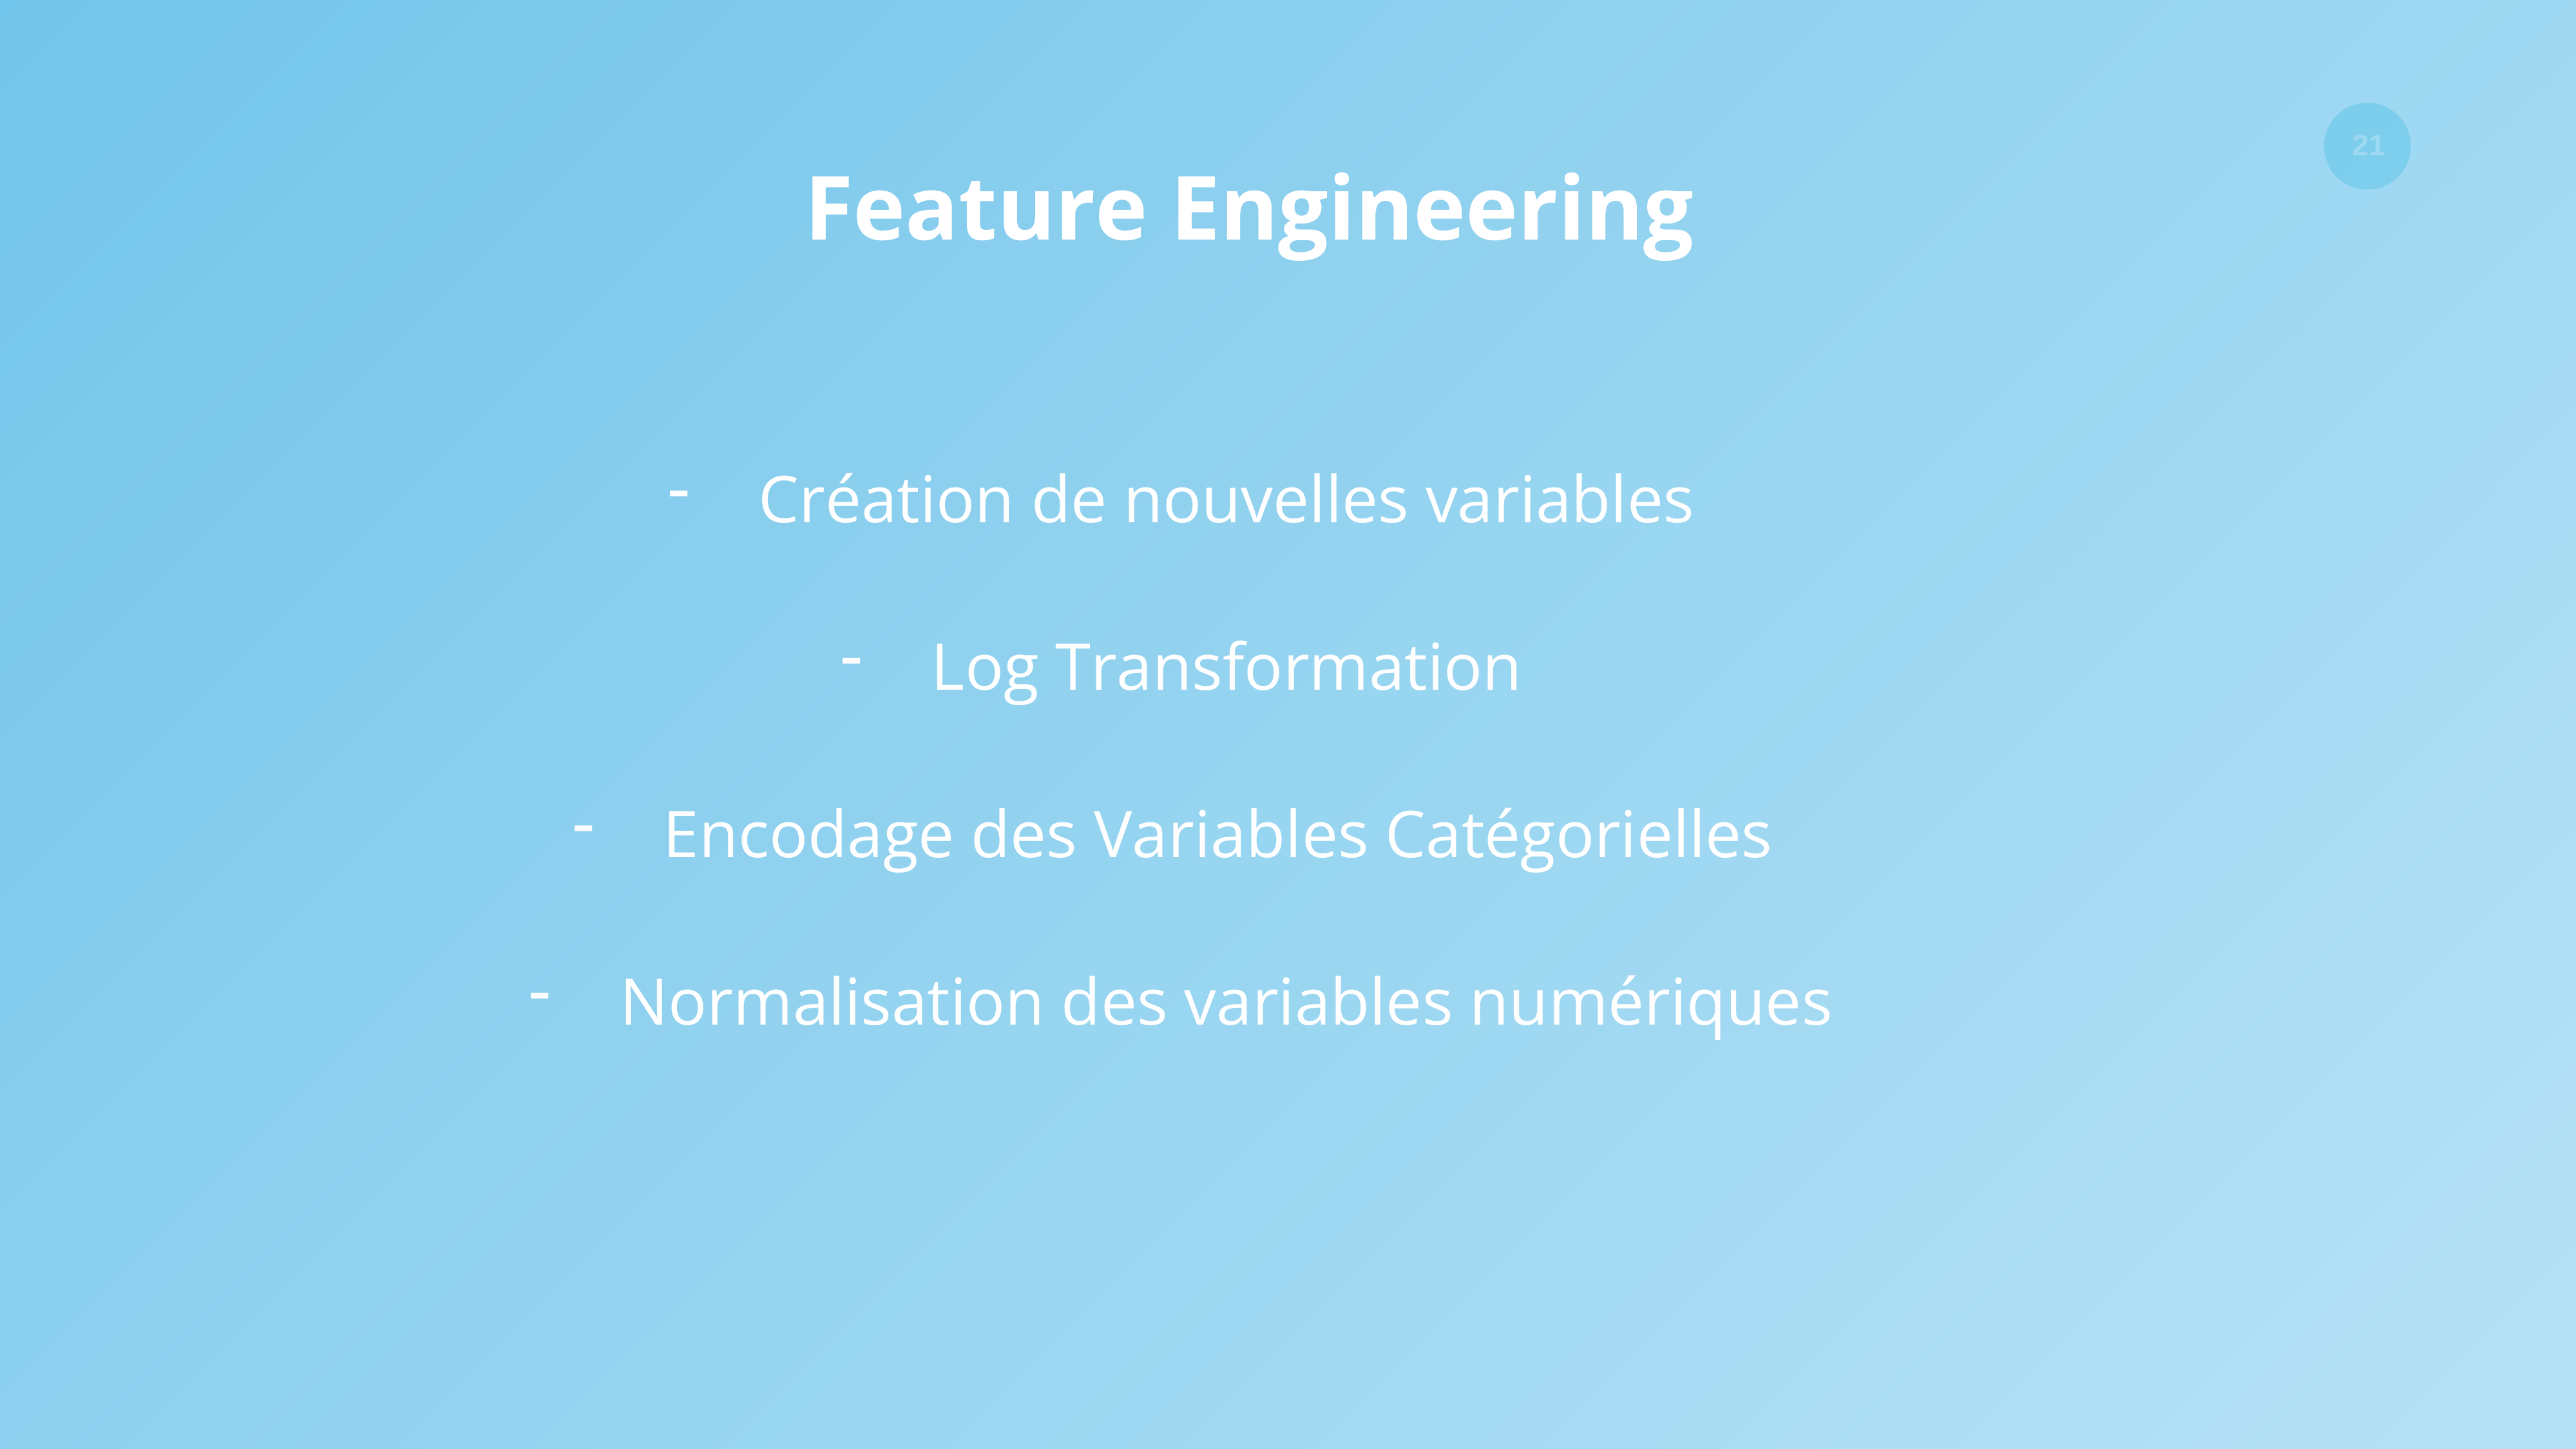

Feature Engineering
Création de nouvelles variables
Log Transformation
Encodage des Variables Catégorielles
Normalisation des variables numériques